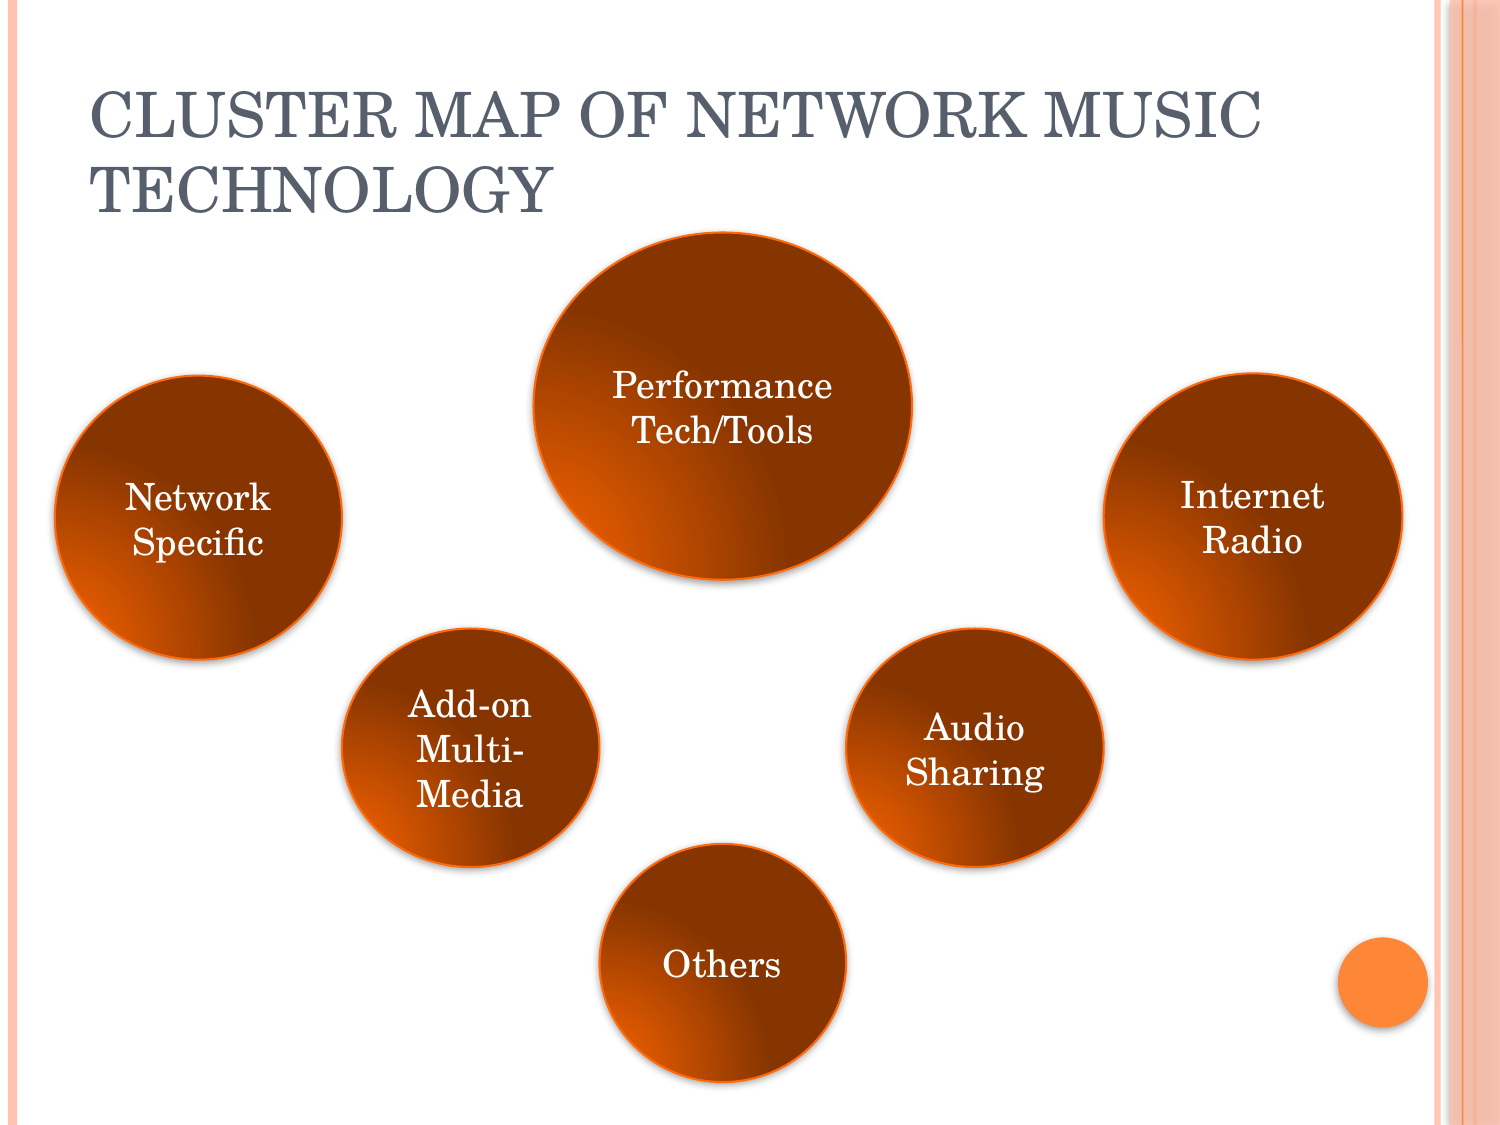

# Cluster Map of Network Music Technology
Performance Tech/Tools
Internet Radio
Network
Specific
Add-on Multi- Media
Audio Sharing
Others